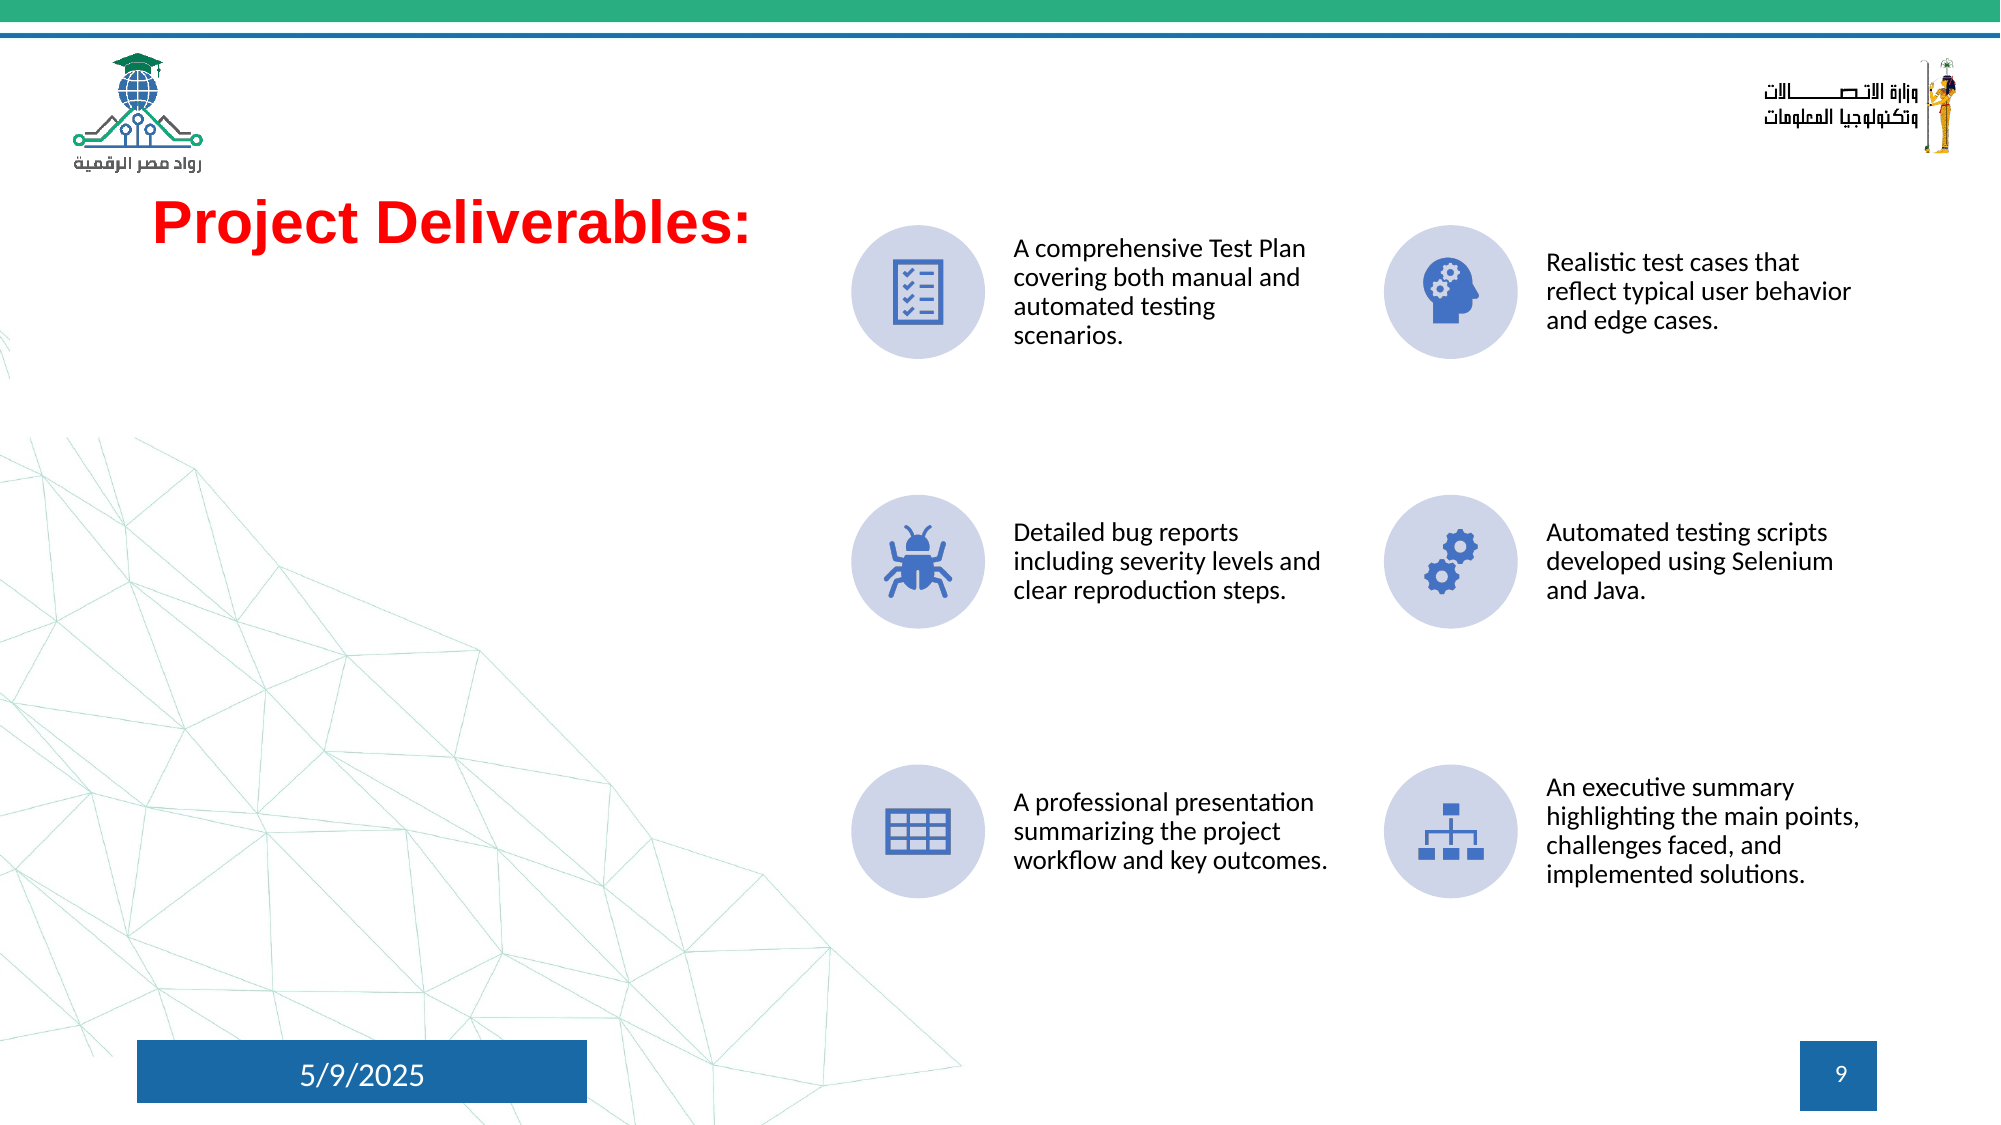

# Project Deliverables:

A comprehensive Test Plan covering both manual and automated testing scenarios.
Realistic test cases that reflect typical user behavior and edge cases.
Detailed bug reports including severity levels and clear reproduction steps.
Automated testing scripts developed using Selenium and Java.
A professional presentation summarizing the project workflow and key outcomes.
An executive summary highlighting the main points, challenges faced, and implemented solutions.

5/9/2025

9